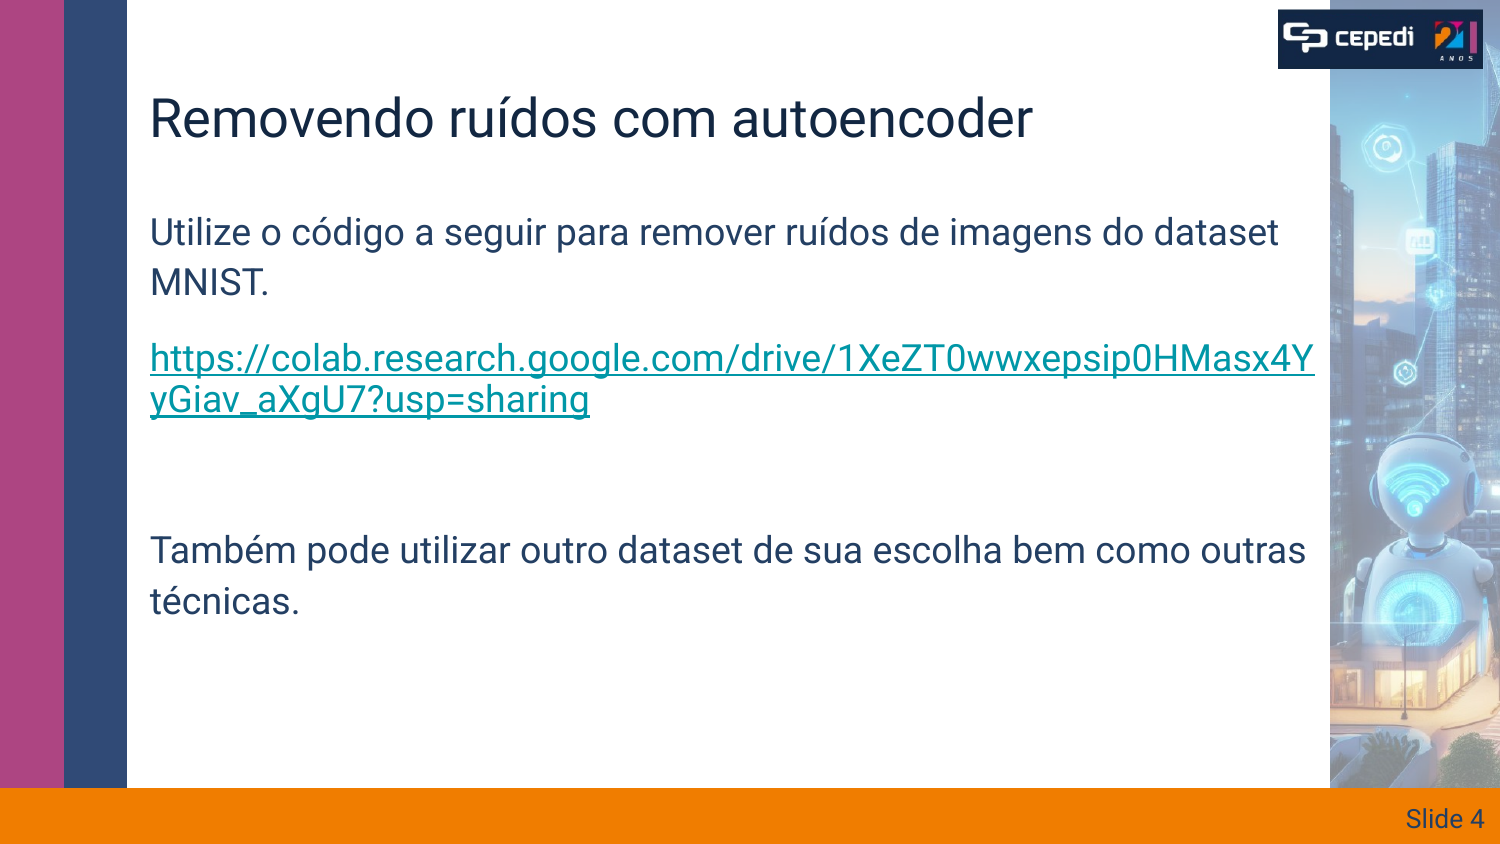

# Removendo ruídos com autoencoder
Utilize o código a seguir para remover ruídos de imagens do dataset MNIST.
https://colab.research.google.com/drive/1XeZT0wwxepsip0HMasx4YyGiav_aXgU7?usp=sharing

Também pode utilizar outro dataset de sua escolha bem como outras técnicas.

Slide 4